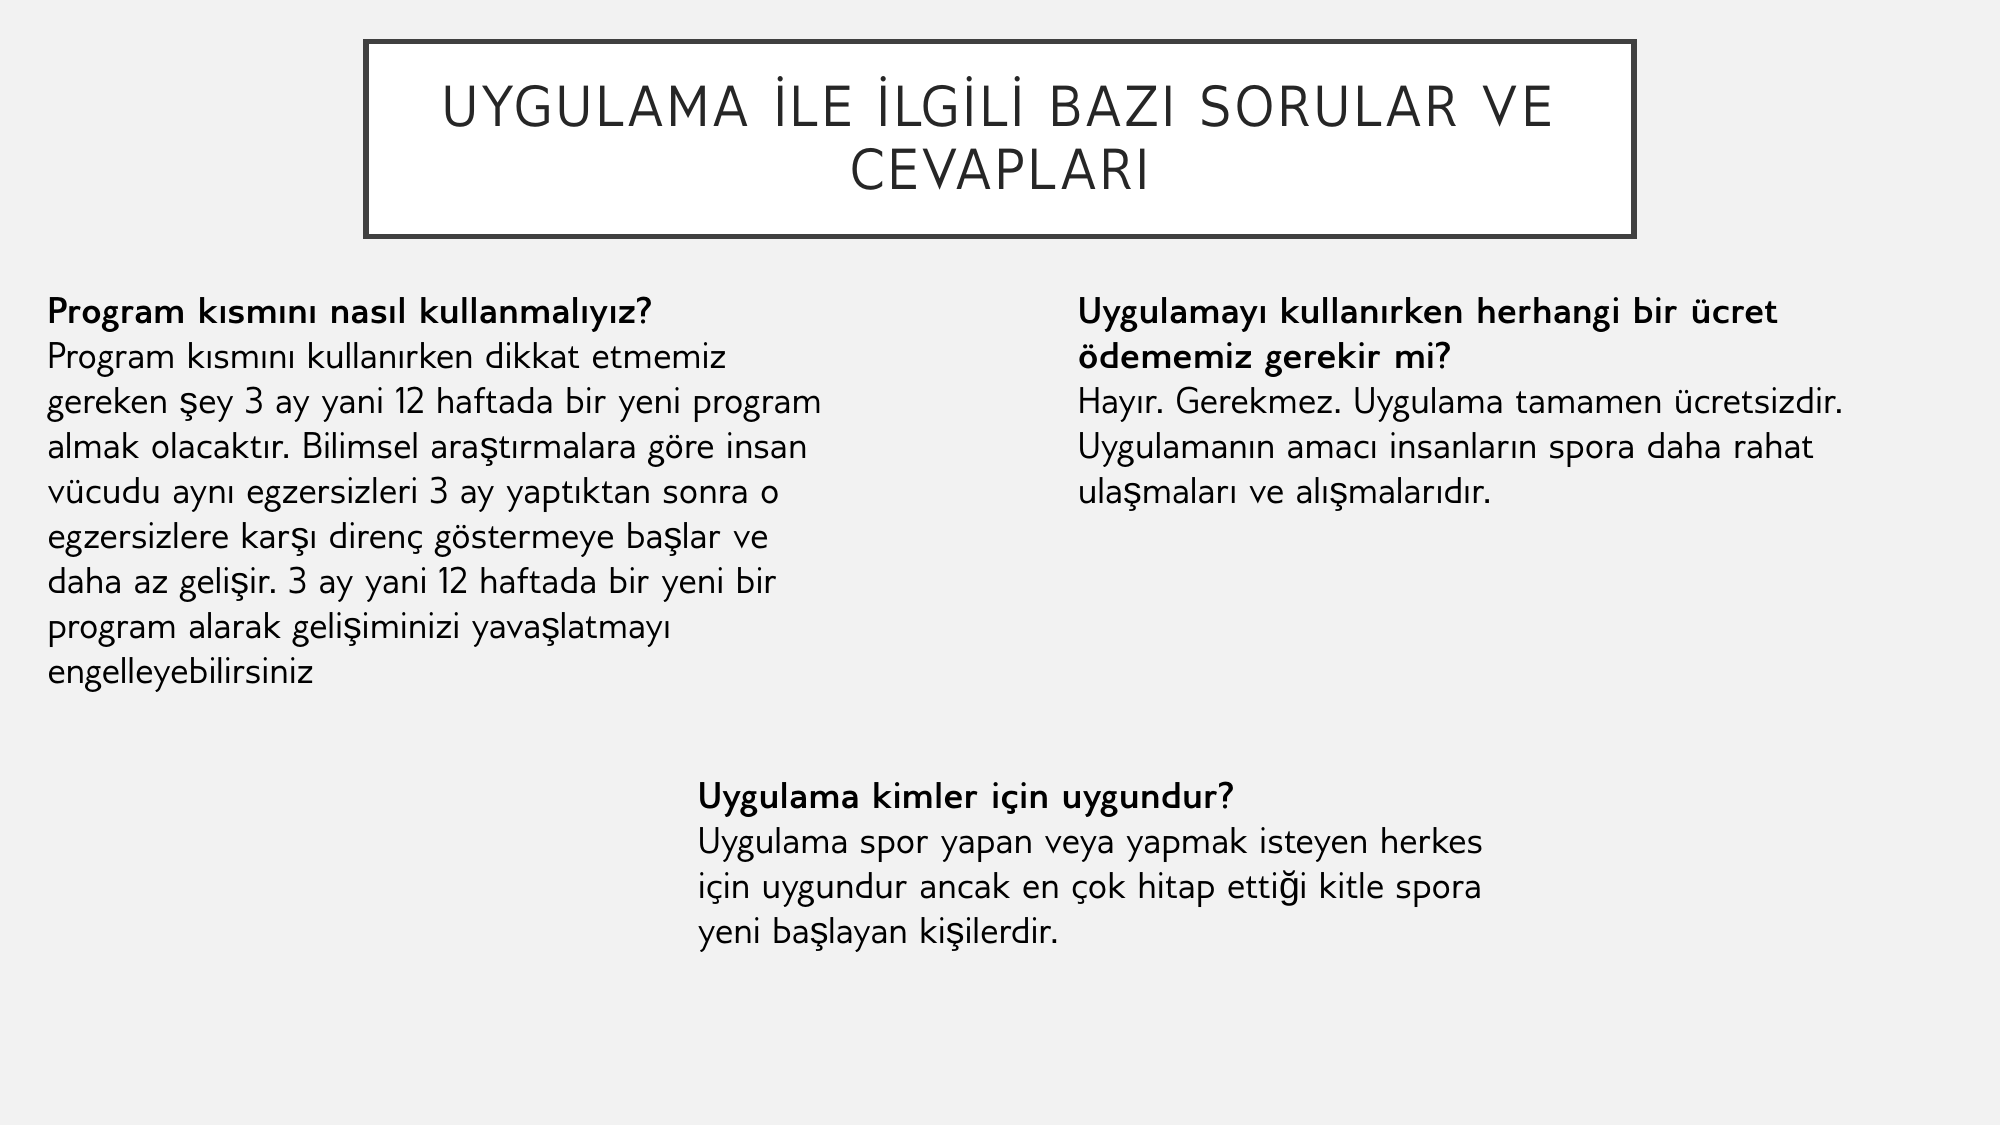

# Uygulama ile ilgili bazı sorular ve cevapları
Program kısmını nasıl kullanmalıyız?
Program kısmını kullanırken dikkat etmemiz gereken şey 3 ay yani 12 haftada bir yeni program almak olacaktır. Bilimsel araştırmalara göre insan vücudu aynı egzersizleri 3 ay yaptıktan sonra o egzersizlere karşı direnç göstermeye başlar ve daha az gelişir. 3 ay yani 12 haftada bir yeni bir program alarak gelişiminizi yavaşlatmayı engelleyebilirsiniz
Uygulamayı kullanırken herhangi bir ücret ödememiz gerekir mi?
Hayır. Gerekmez. Uygulama tamamen ücretsizdir. Uygulamanın amacı insanların spora daha rahat ulaşmaları ve alışmalarıdır.
Uygulama kimler için uygundur?
Uygulama spor yapan veya yapmak isteyen herkes için uygundur ancak en çok hitap ettiği kitle spora yeni başlayan kişilerdir.